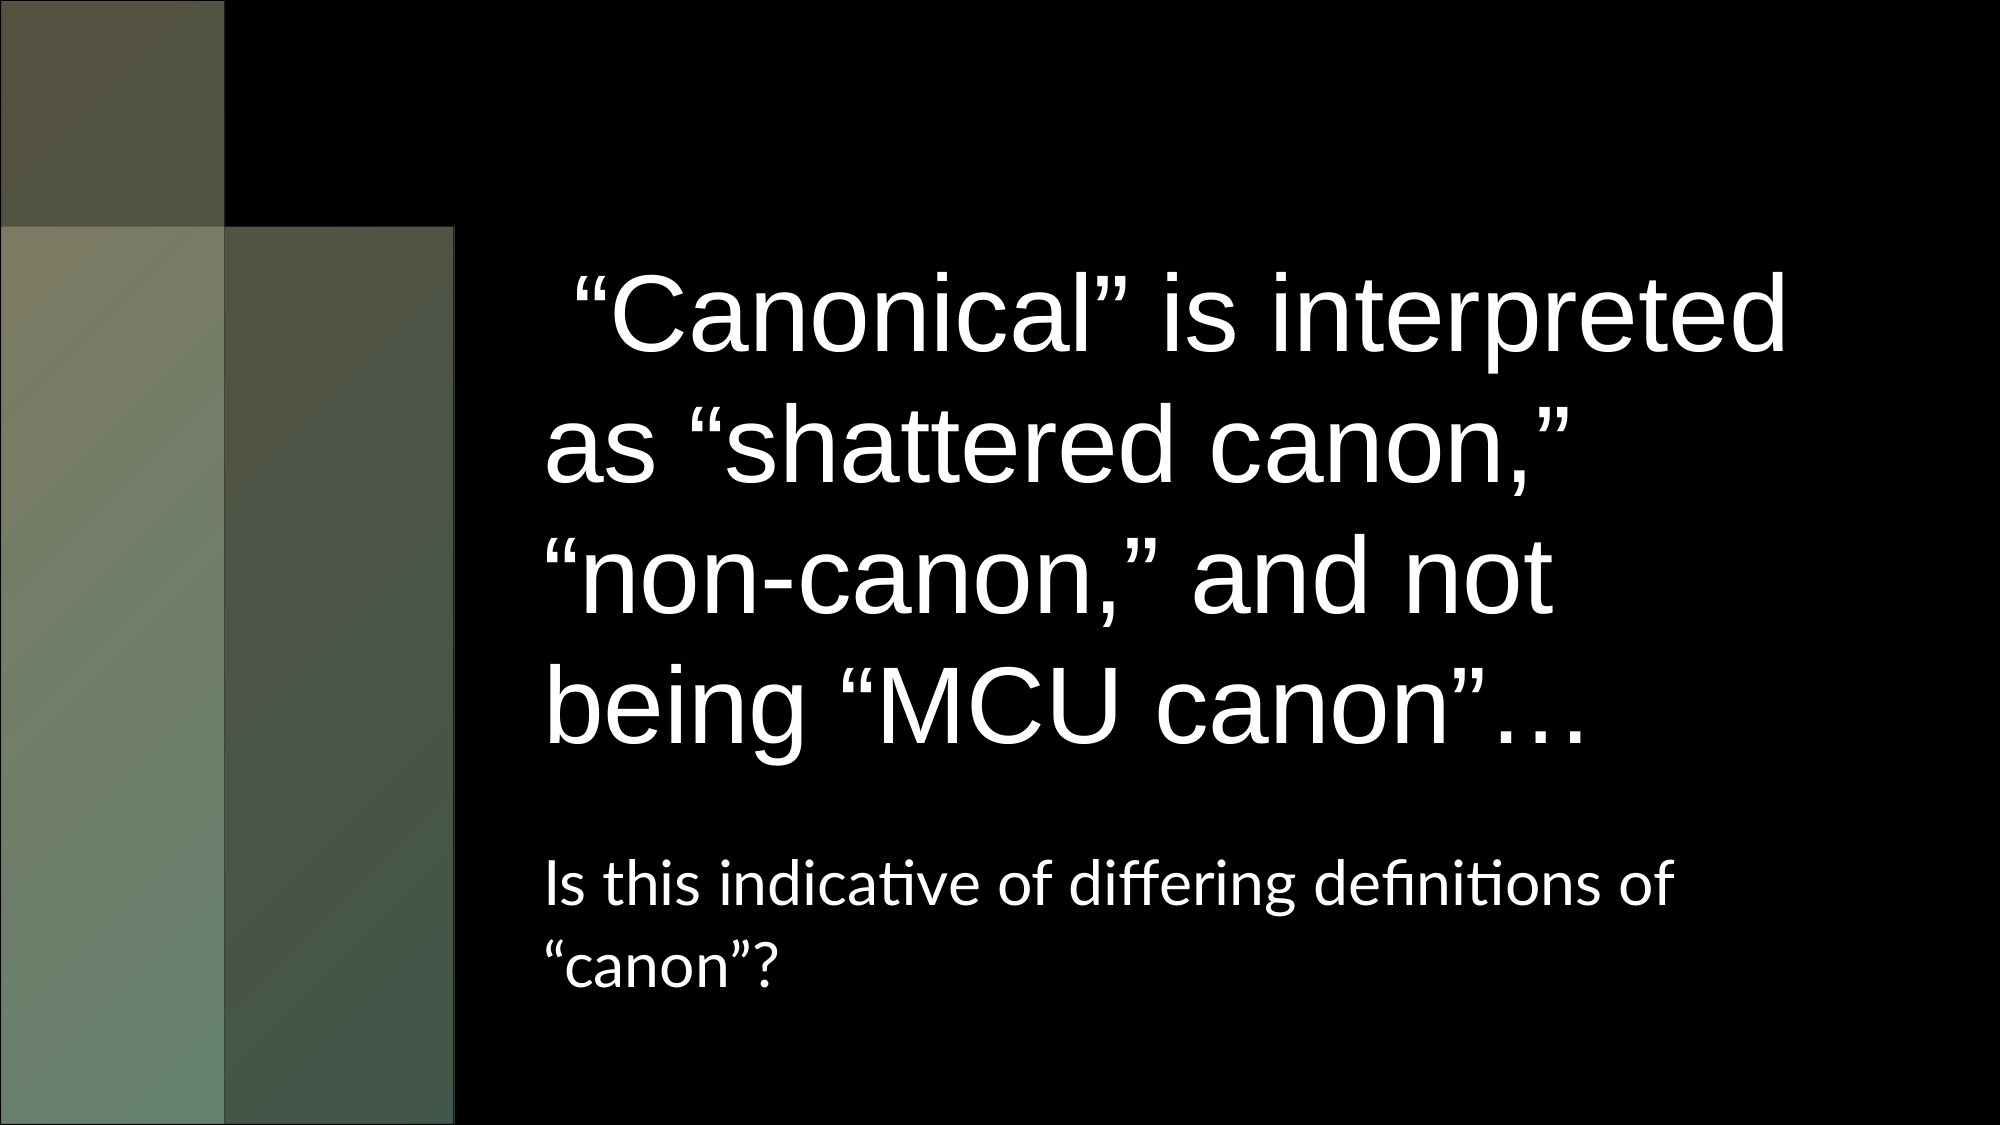

# “Canonical” is interpreted as “shattered canon,” “non-canon,” and not being “MCU canon”…
Is this indicative of differing definitions of “canon”?